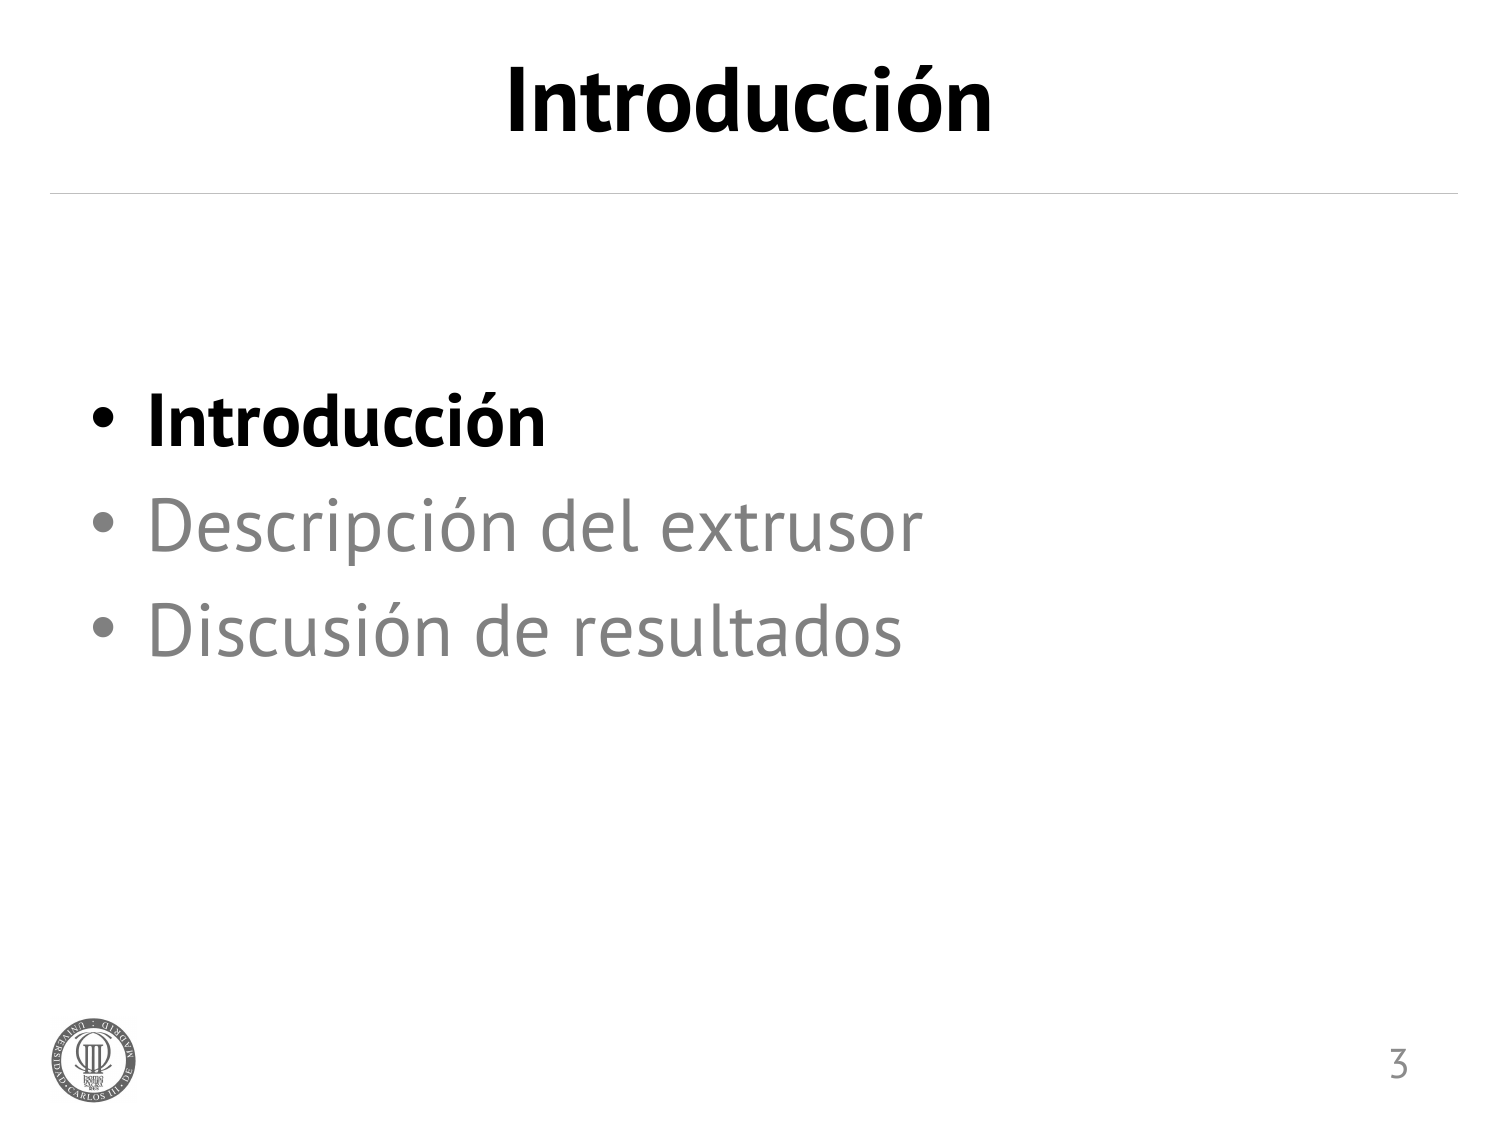

# Introducción
Introducción
Descripción del extrusor
Discusión de resultados
3